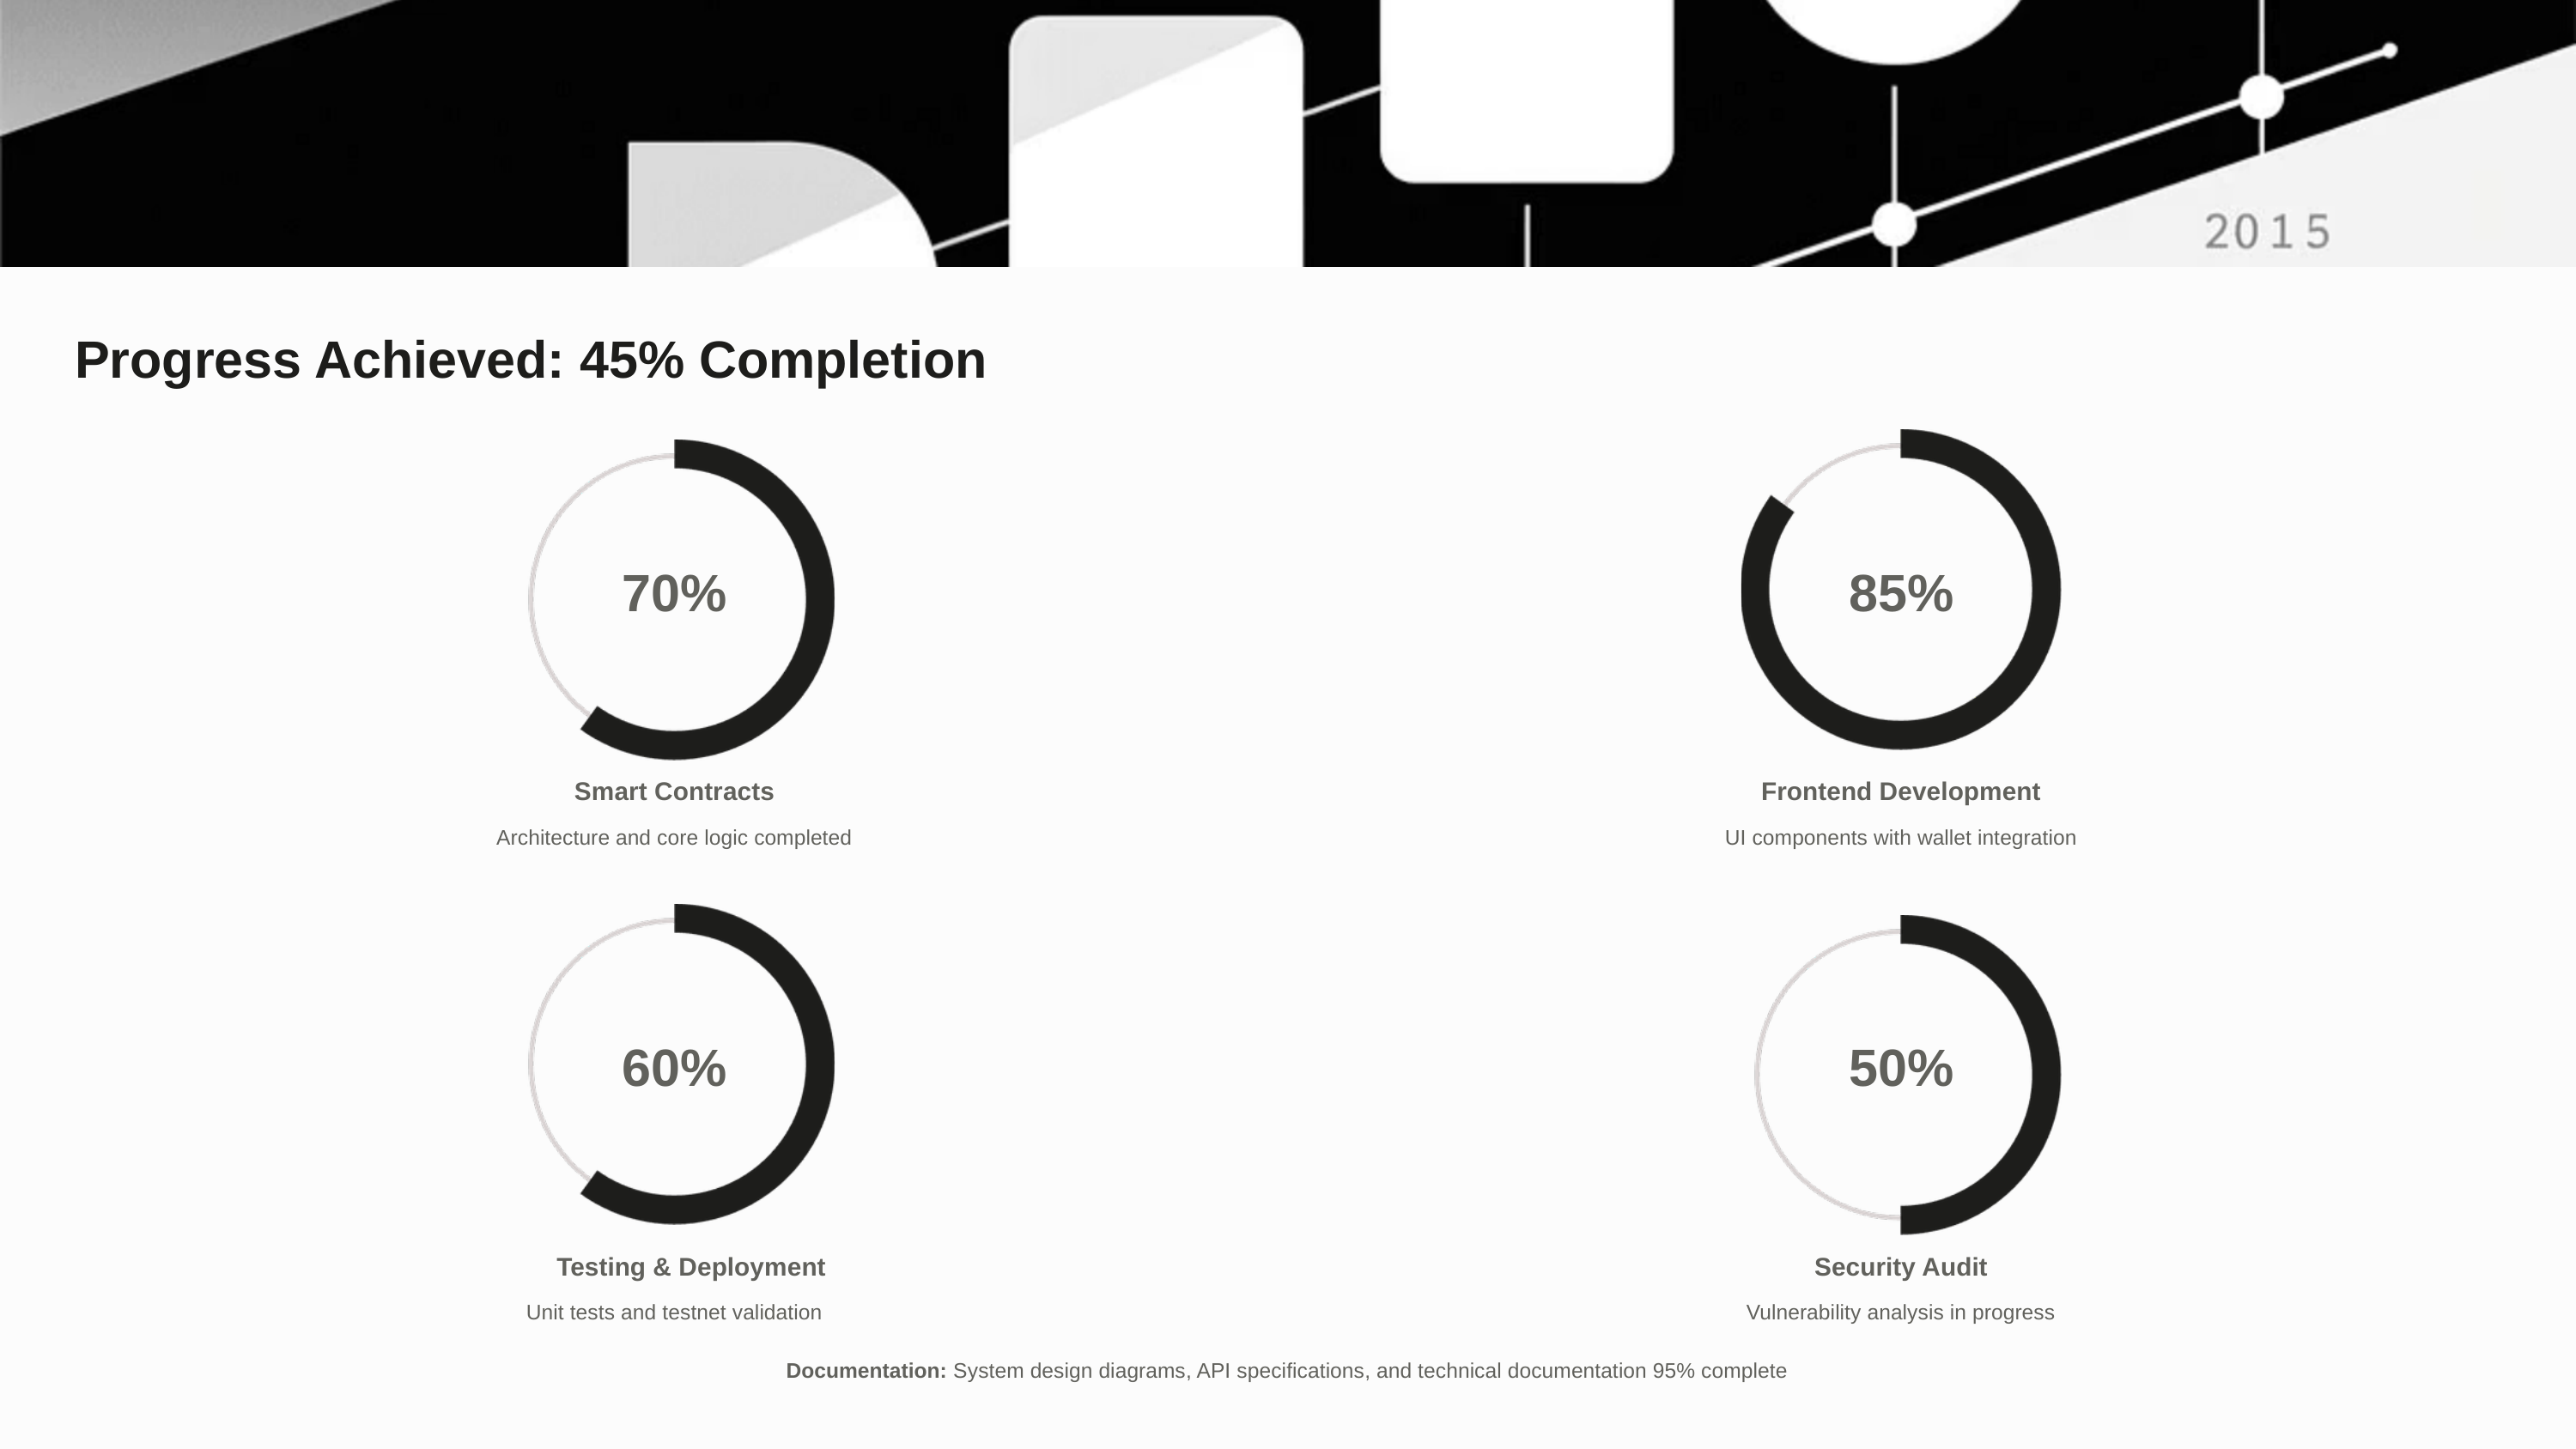

Progress Achieved: 45% Completion

70%
85%
Smart Contracts
Frontend Development
Architecture and core logic completed
UI components with wallet integration

60%
50%
Testing & Deployment
Security Audit
Unit tests and testnet validation
Vulnerability analysis in progress
Documentation: System design diagrams, API specifications, and technical documentation 95% complete